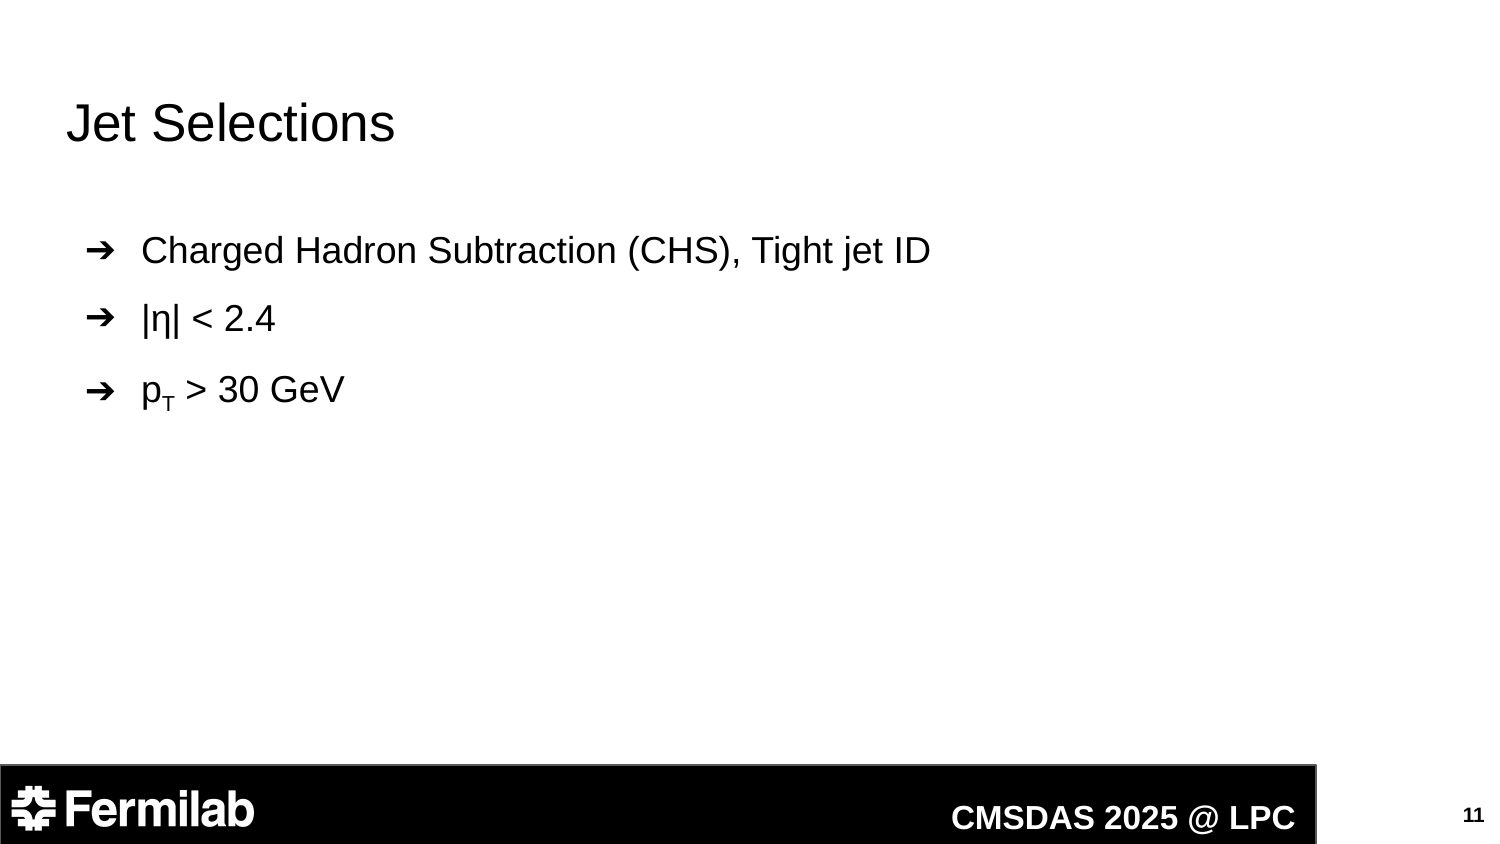

# Jet Selections

Charged Hadron Subtraction (CHS), Tight jet ID
|η| < 2.4
pT > 30 GeV

11